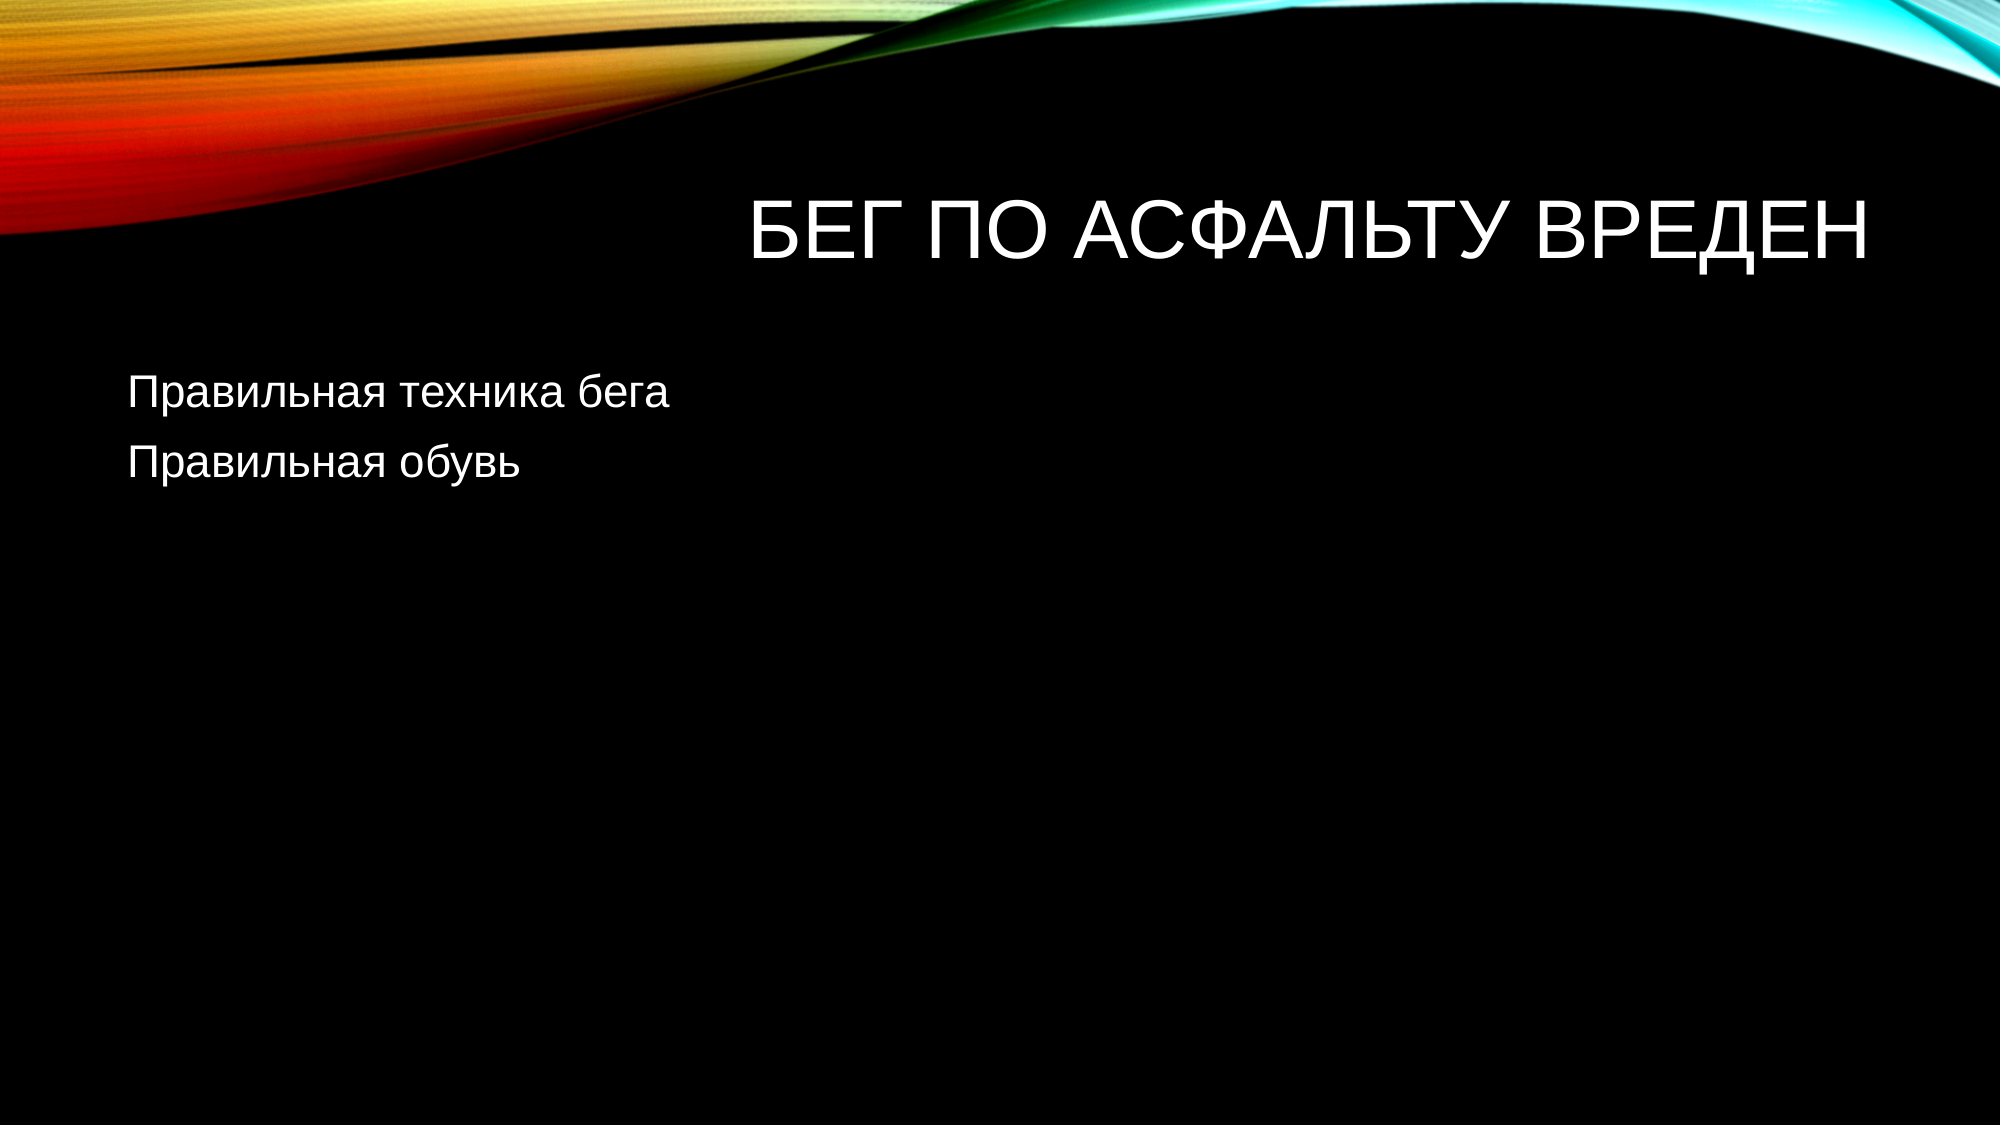

# Бег по асфальту вреден
Правильная техника бега
Правильная обувь